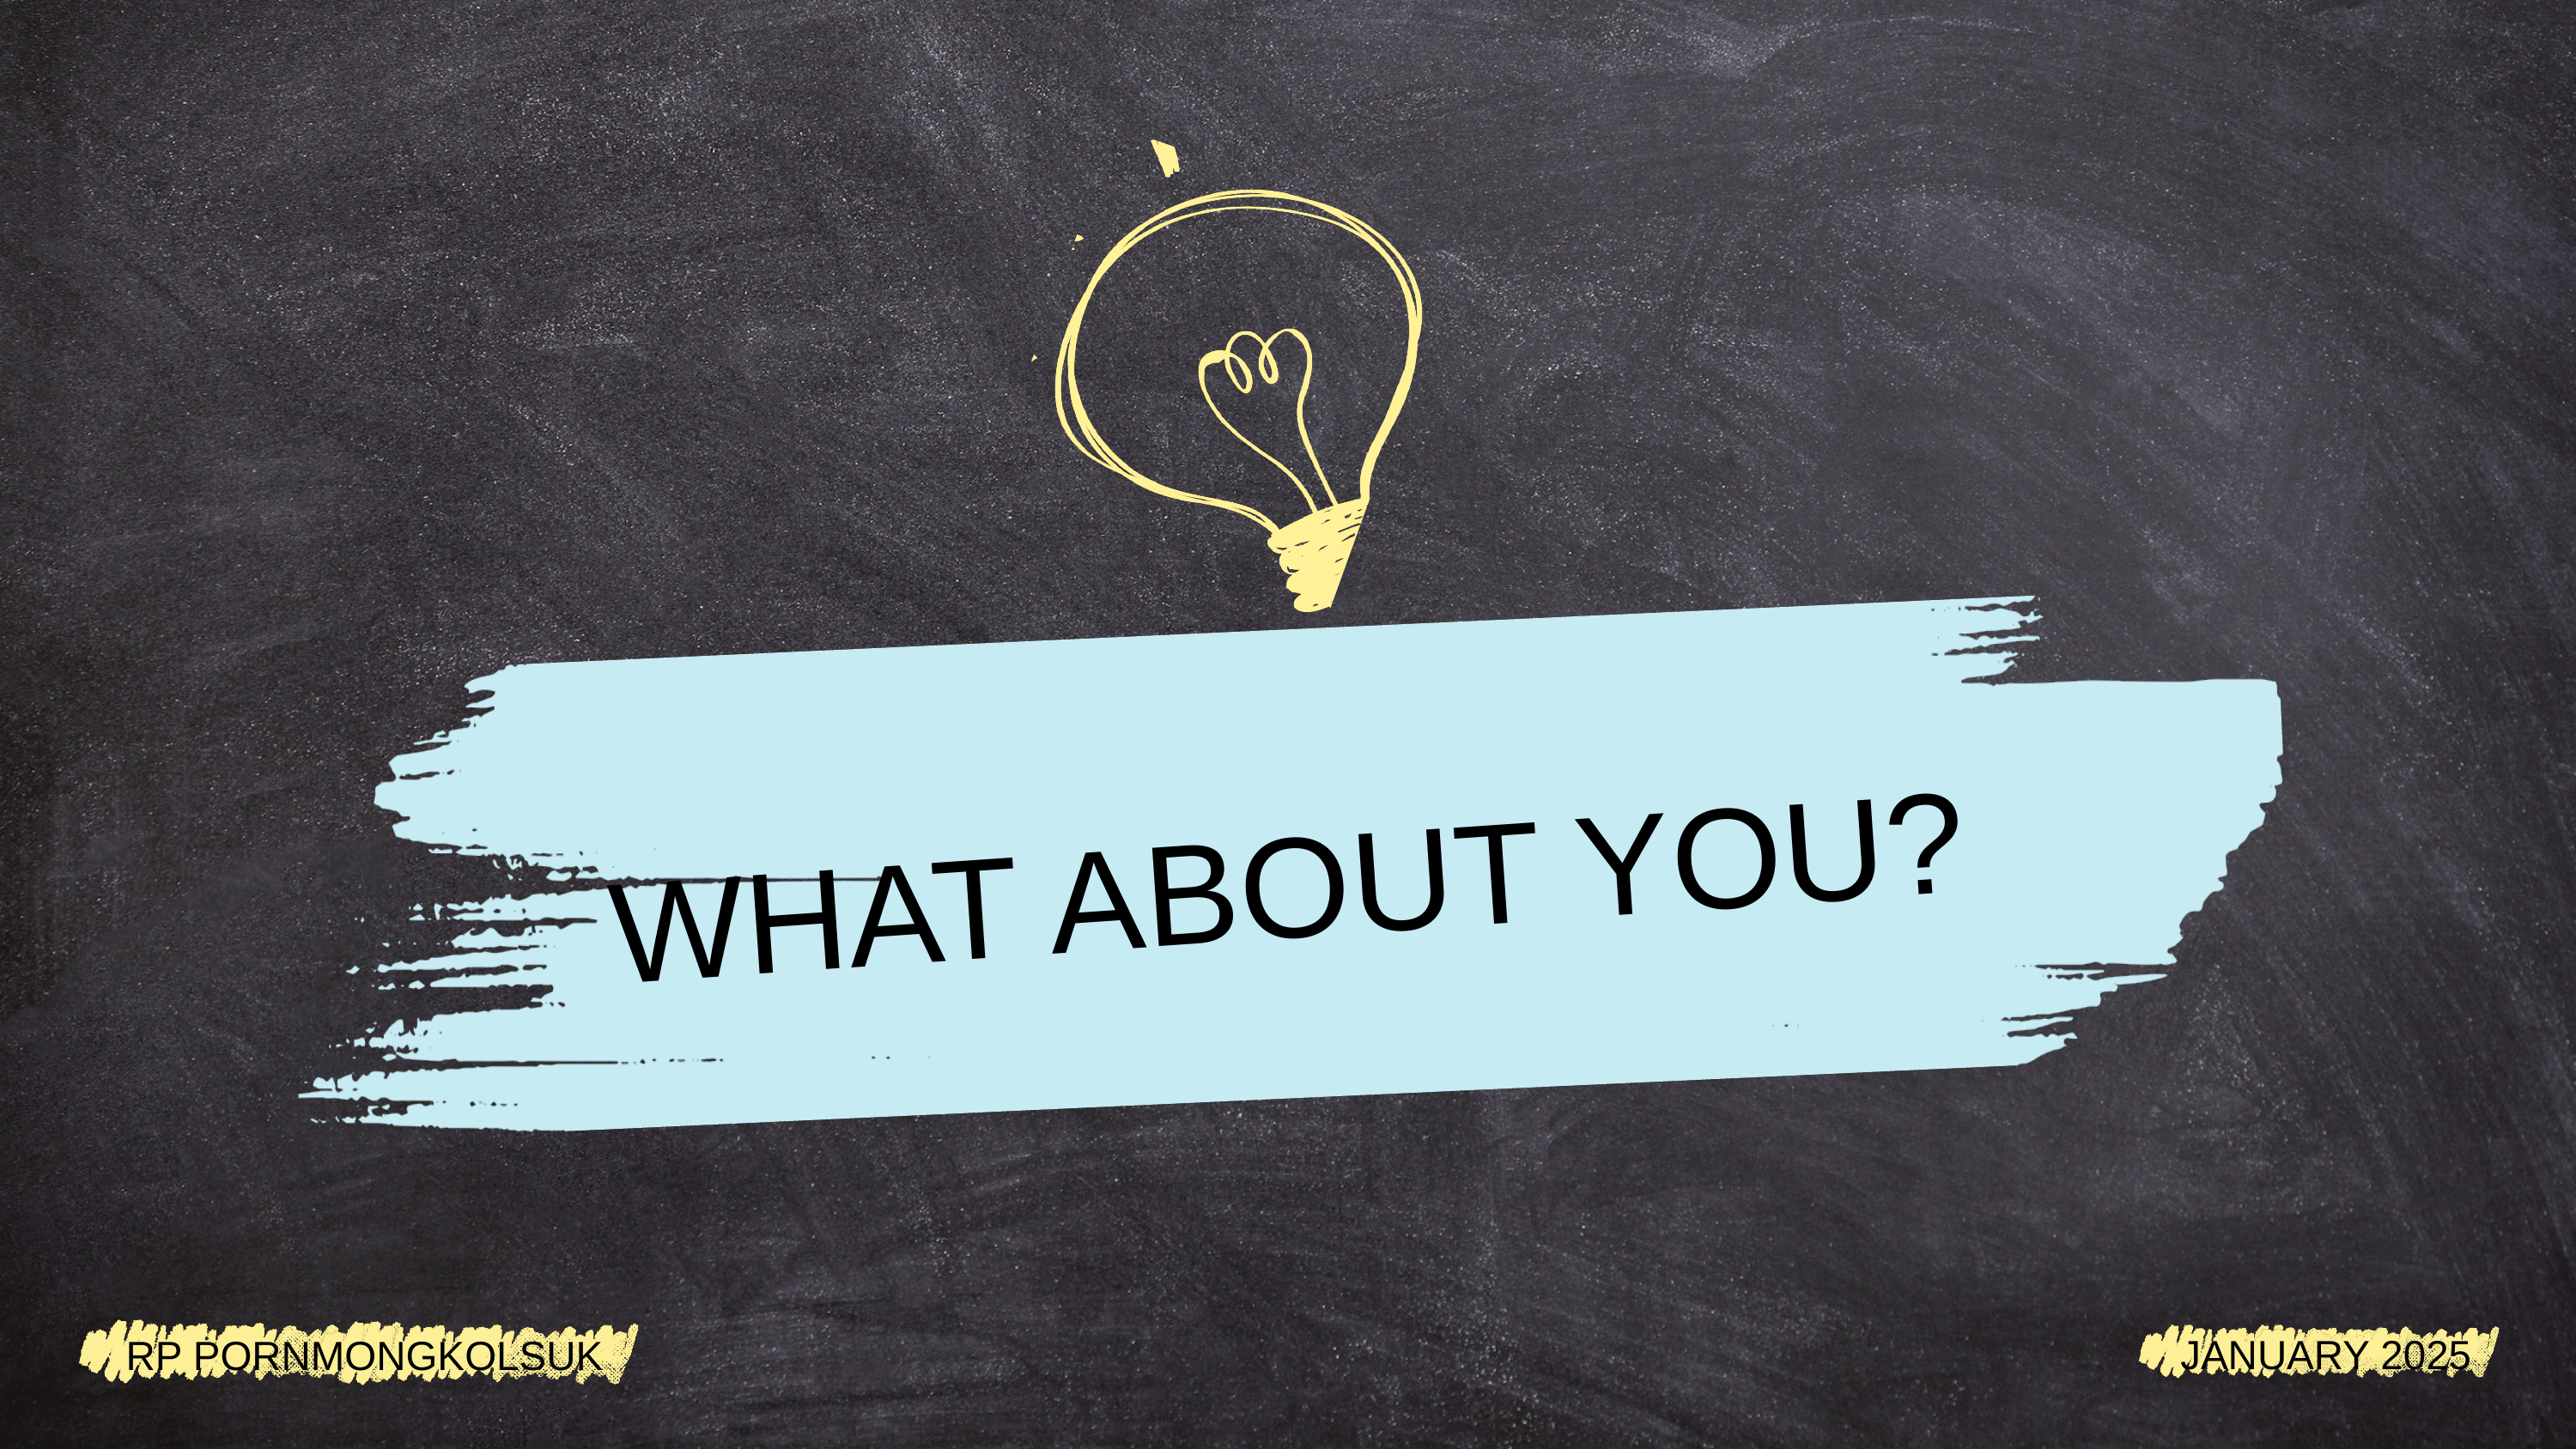

WHAT ABOUT YOU?

RP PORNMONGKOLSUK
JANUARY 2025